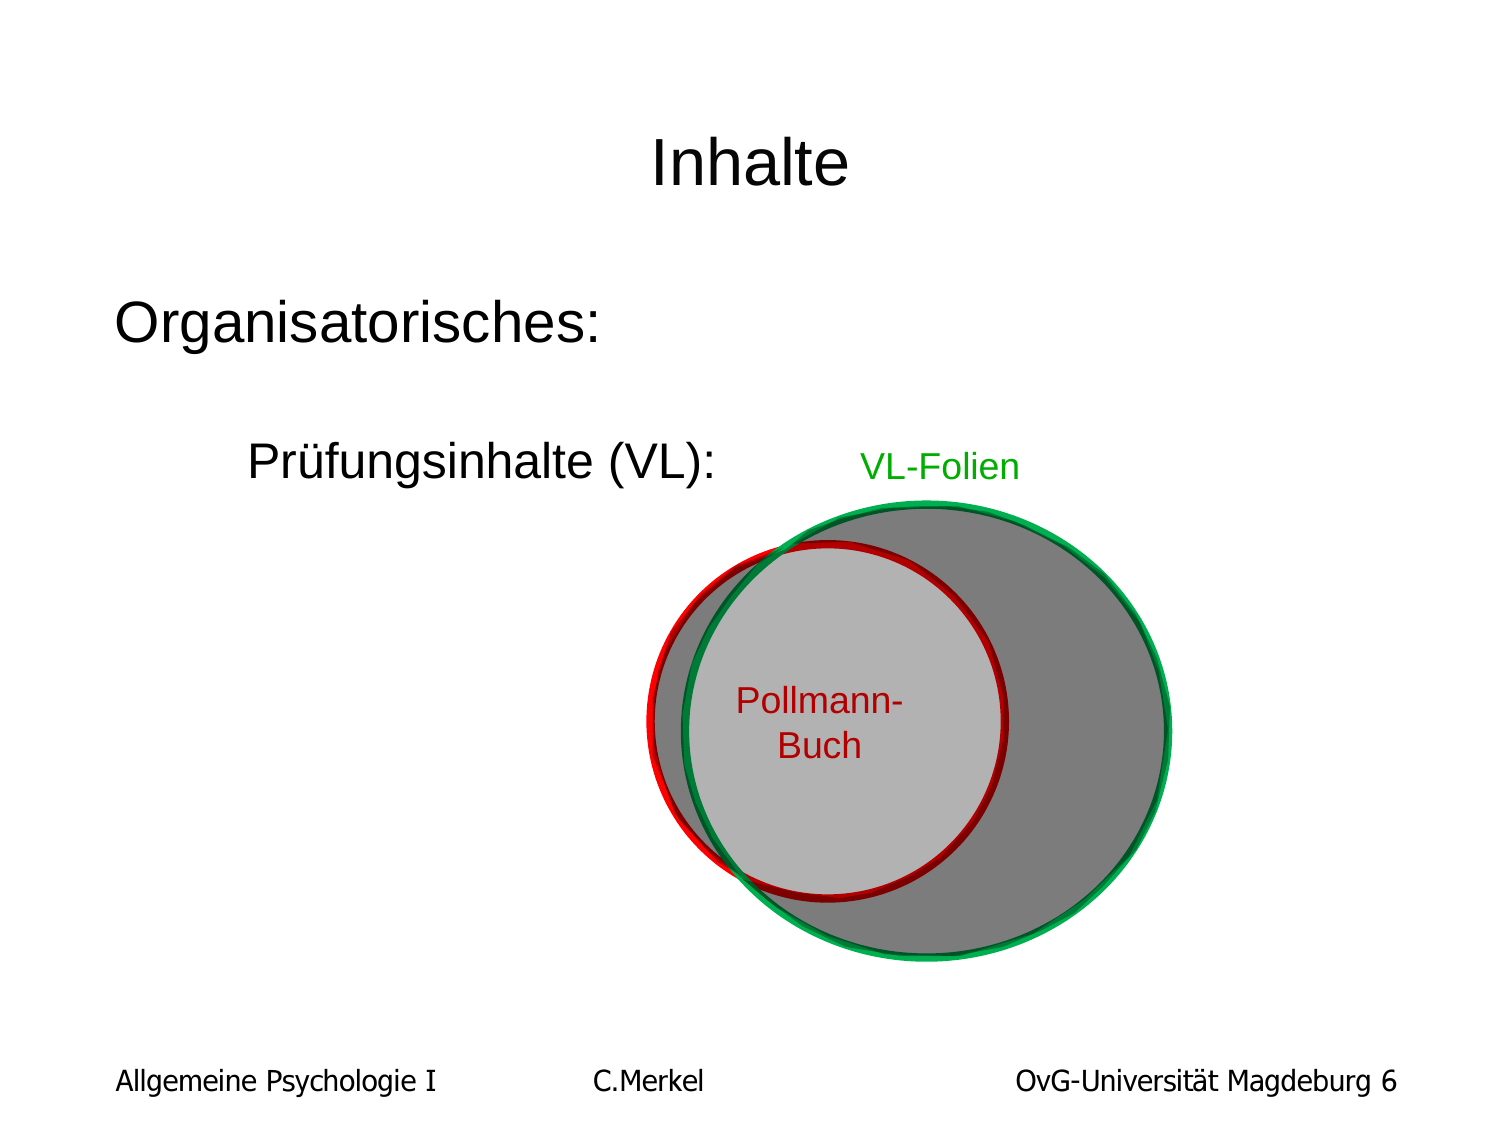

# Inhalte
Organisatorisches:

	Prüfungsinhalte (VL):

VL-Folien

Pollmann-Buch